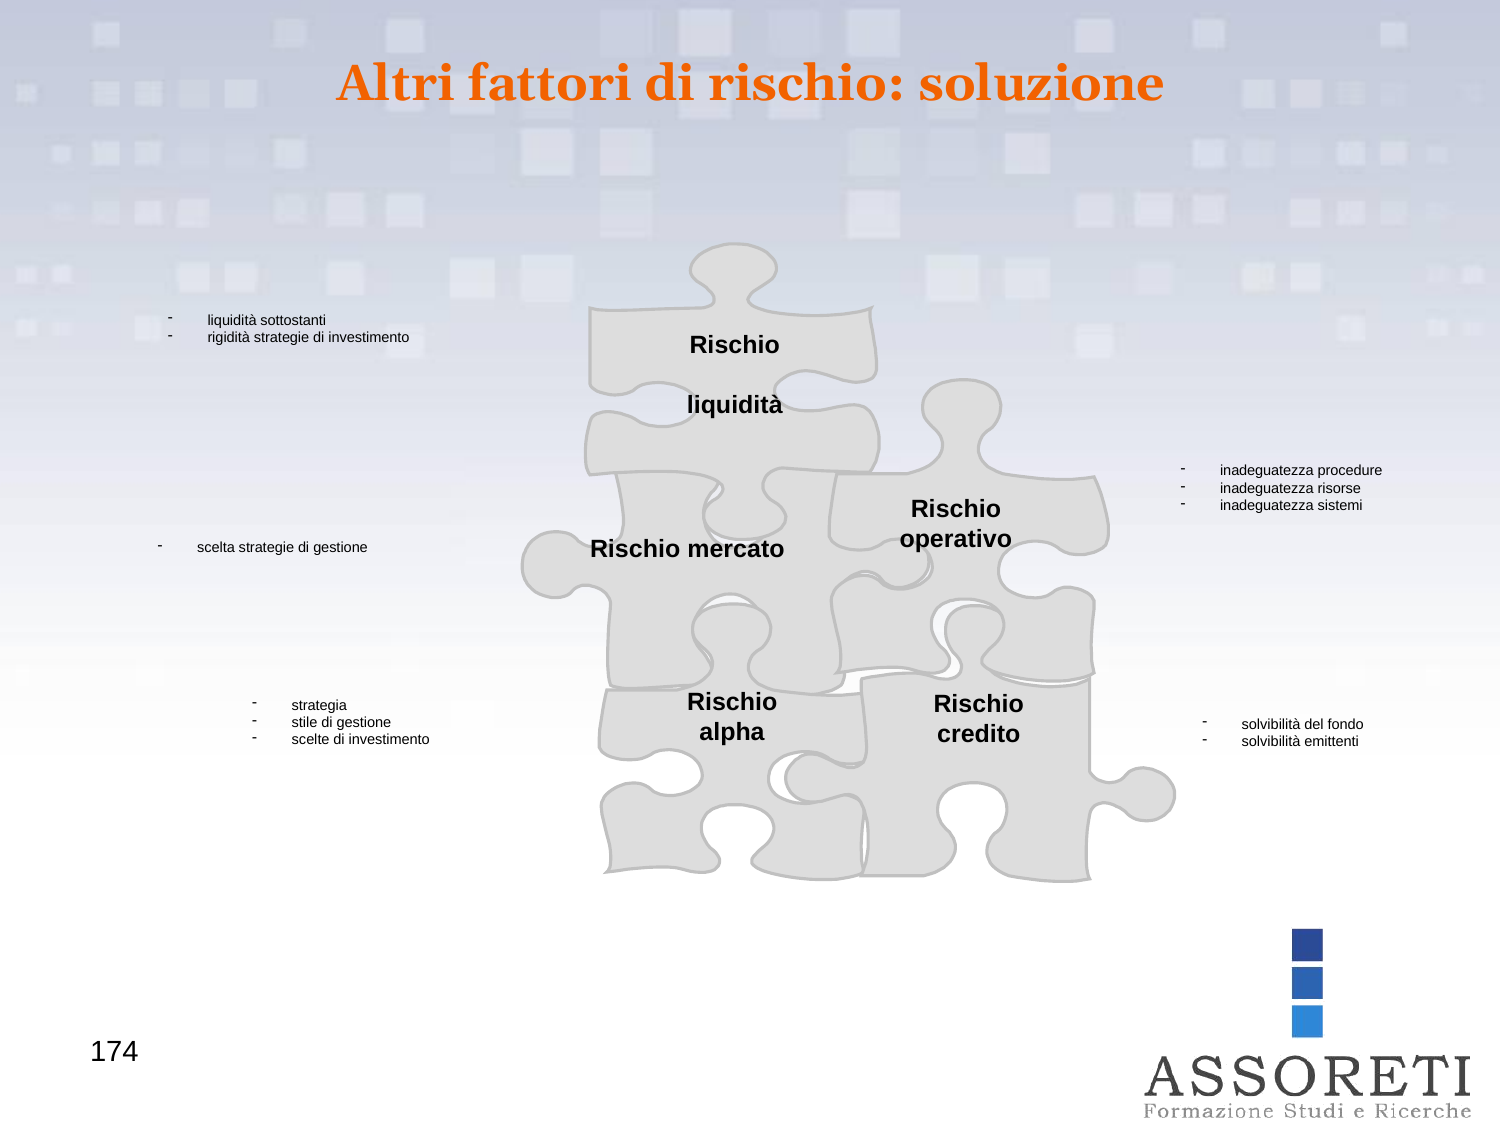

Altri fattori di rischio: soluzione

Rischio

liquidità
 liquidità sottostanti
 rigidità strategie di investimento

Rischio
operativo

Rischio mercato
 inadeguatezza procedure
 inadeguatezza risorse
 inadeguatezza sistemi
 scelta strategie di gestione

Rischio
alpha

Rischio
credito
 strategia
 stile di gestione
 scelte di investimento
 solvibilità del fondo
 solvibilità emittenti
174